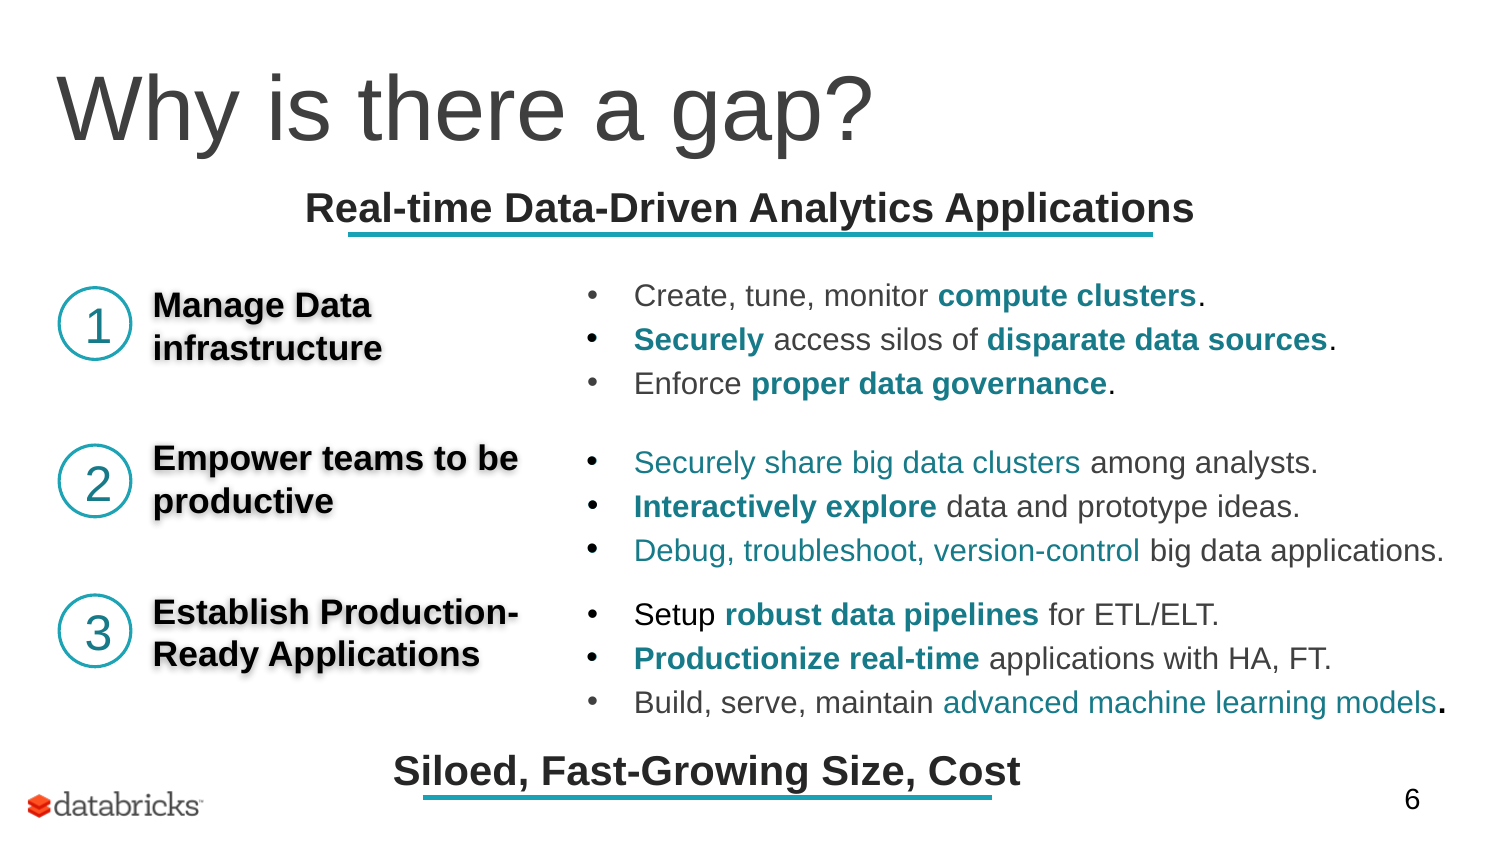

# Why is there a gap?
Real-time Data-Driven Analytics Applications
Manage Data
infrastructure
Create, tune, monitor compute clusters.
Securely access silos of disparate data sources.
Enforce proper data governance.

1
Empower teams to be productive

Securely share big data clusters among analysts.
Interactively explore data and prototype ideas.
Debug, troubleshoot, version-control big data applications.

2
Establish Production-
Ready Applications
Setup robust data pipelines for ETL/ELT.
Productionize real-time applications with HA, FT.
Build, serve, maintain advanced machine learning models.

3
Siloed, Fast-Growing Size, Cost
6